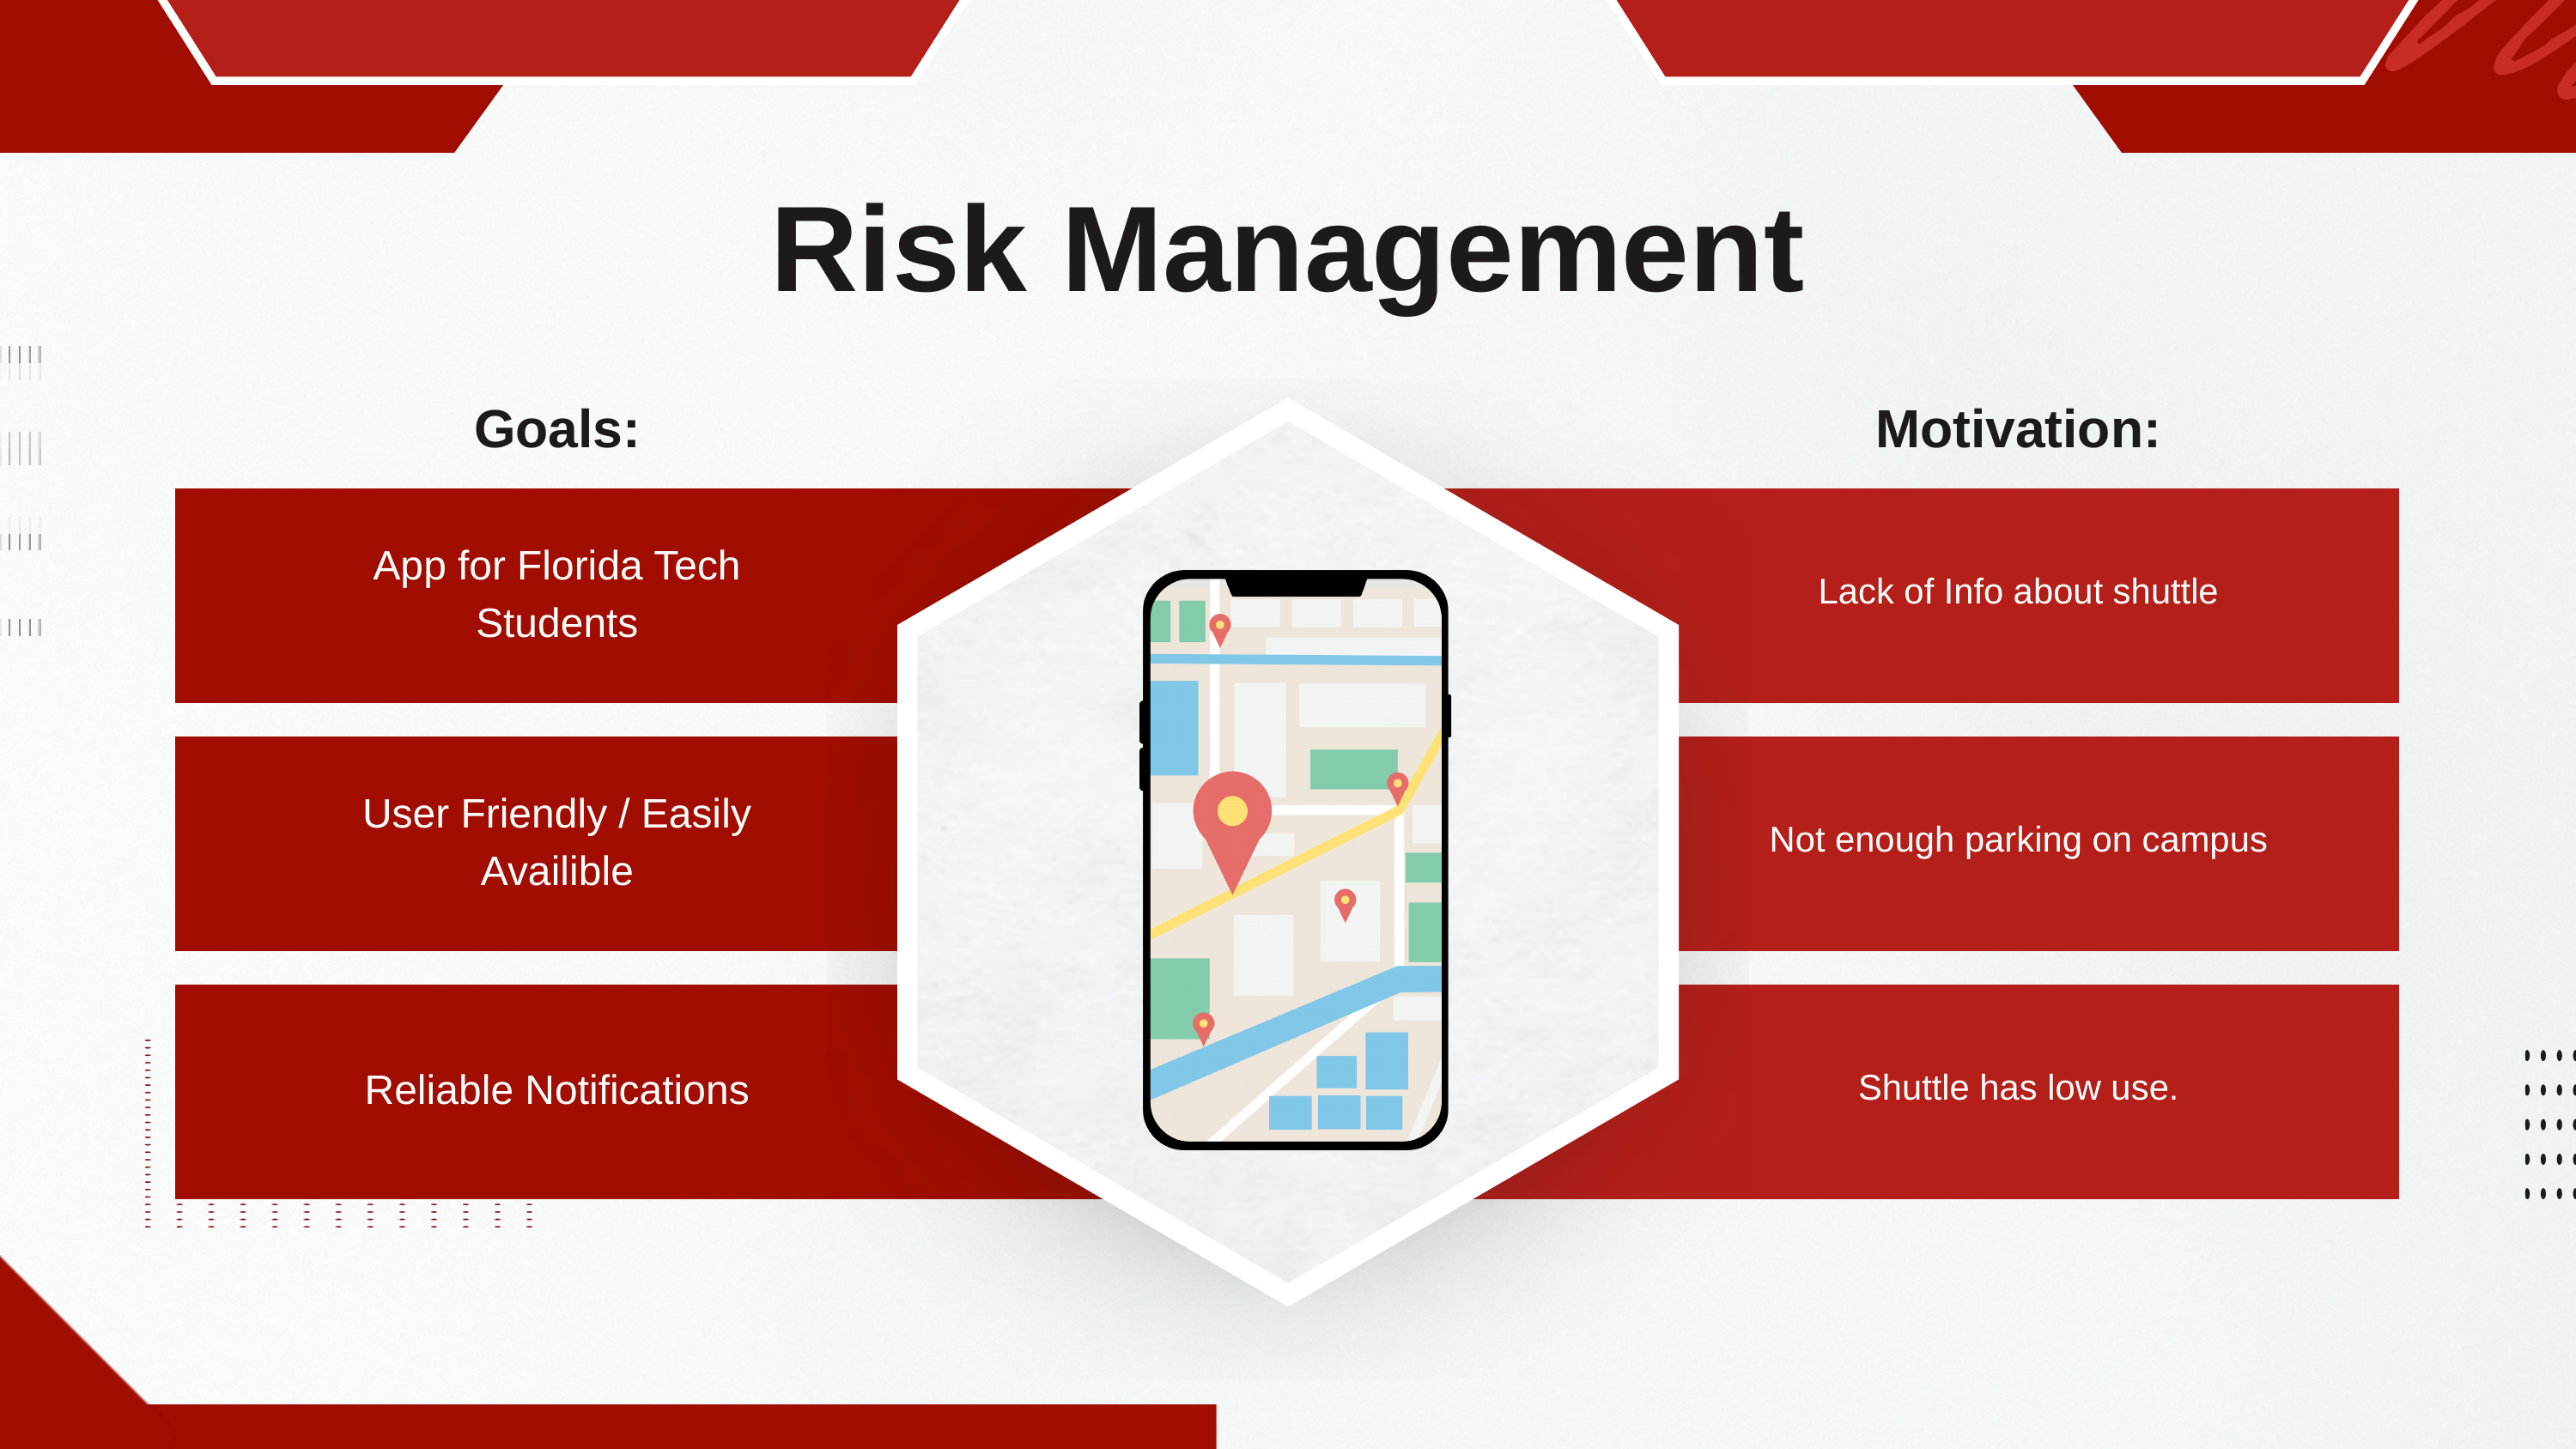

Risk Management

Goals:
Motivation:

App for Florida Tech Students
Lack of Info about shuttle

User Friendly / Easily Availible
Not enough parking on campus

Reliable Notifications
Shuttle has low use.